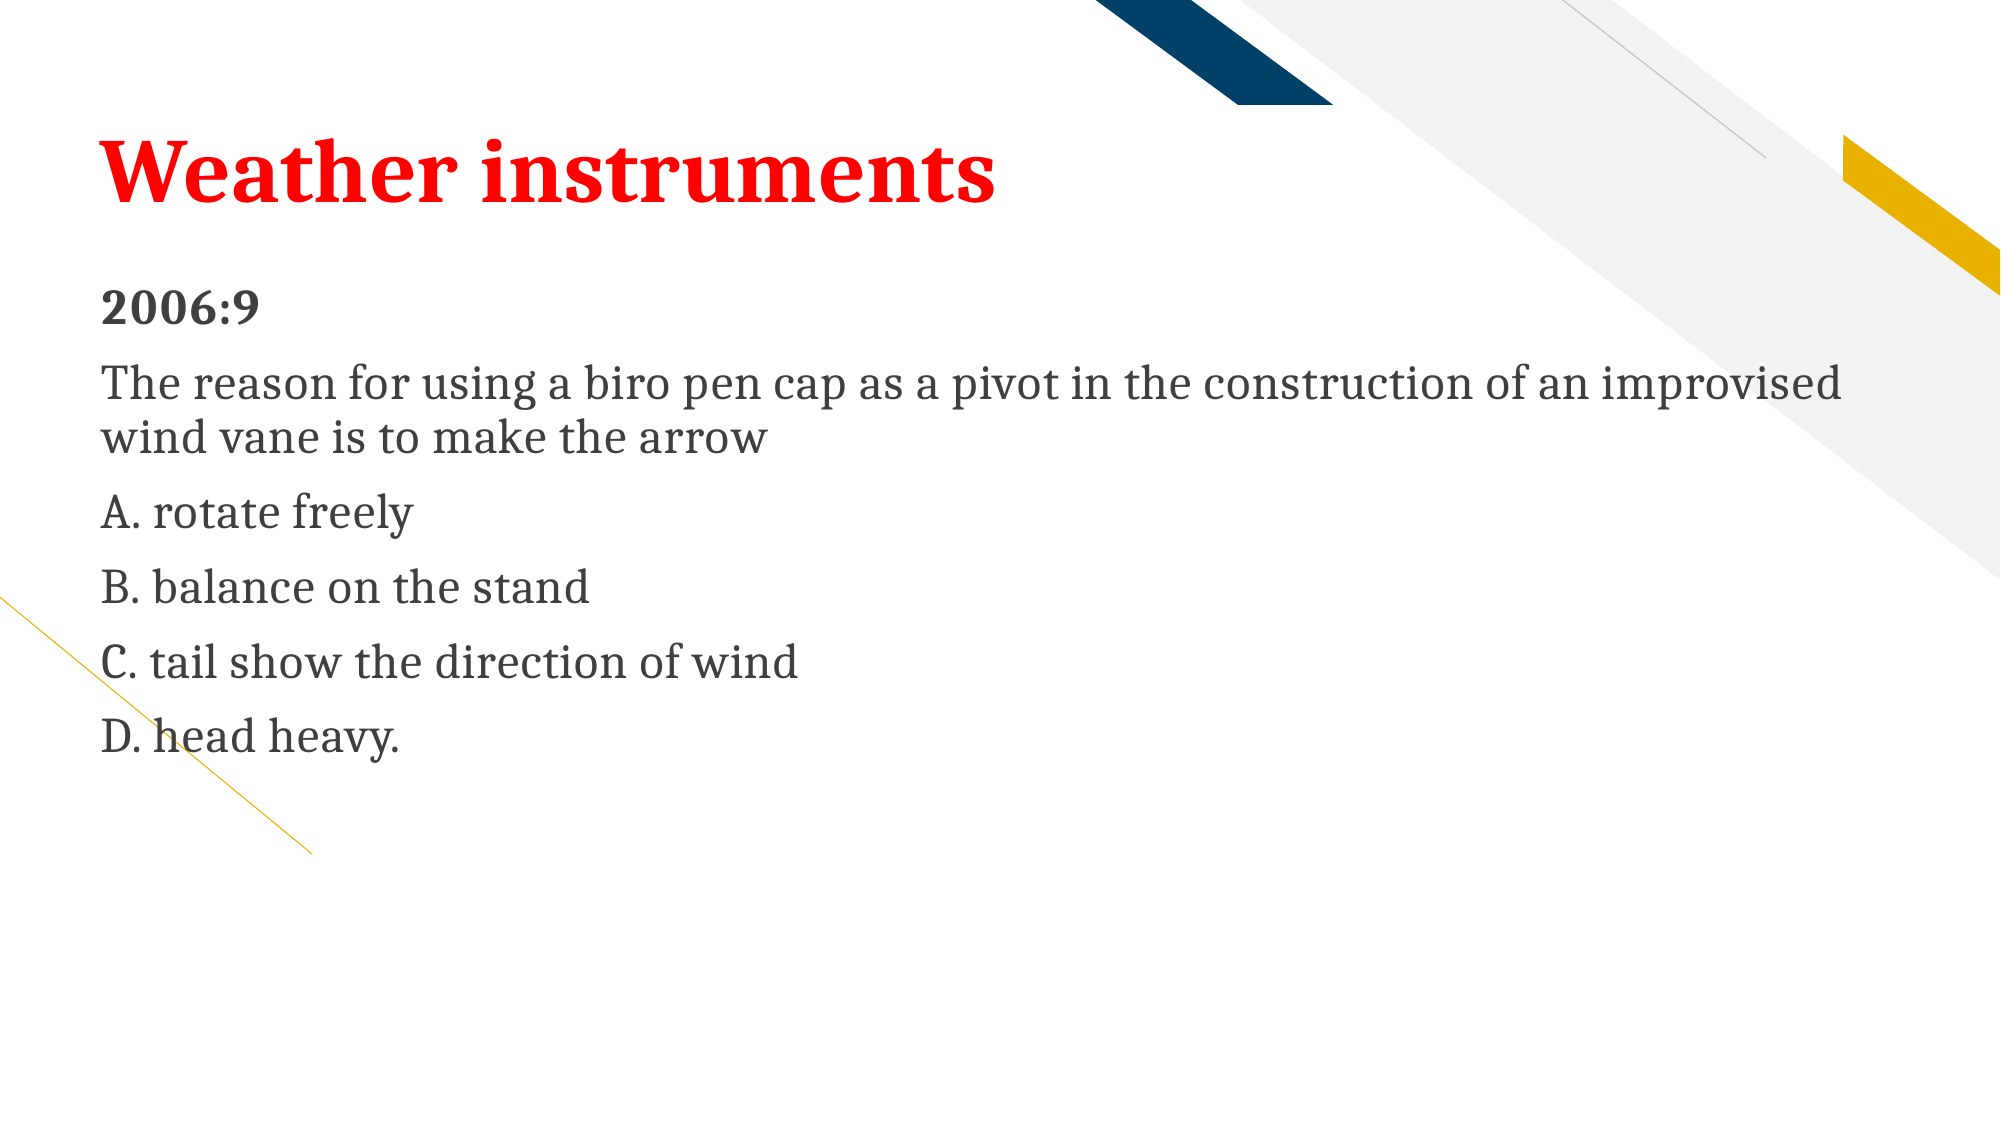

# Weather instruments
2006:9
The reason for using a biro pen cap as a pivot in the construction of an improvised wind vane is to make the arrow
A. rotate freely
B. balance on the stand
C. tail show the direction of wind
D. head heavy.